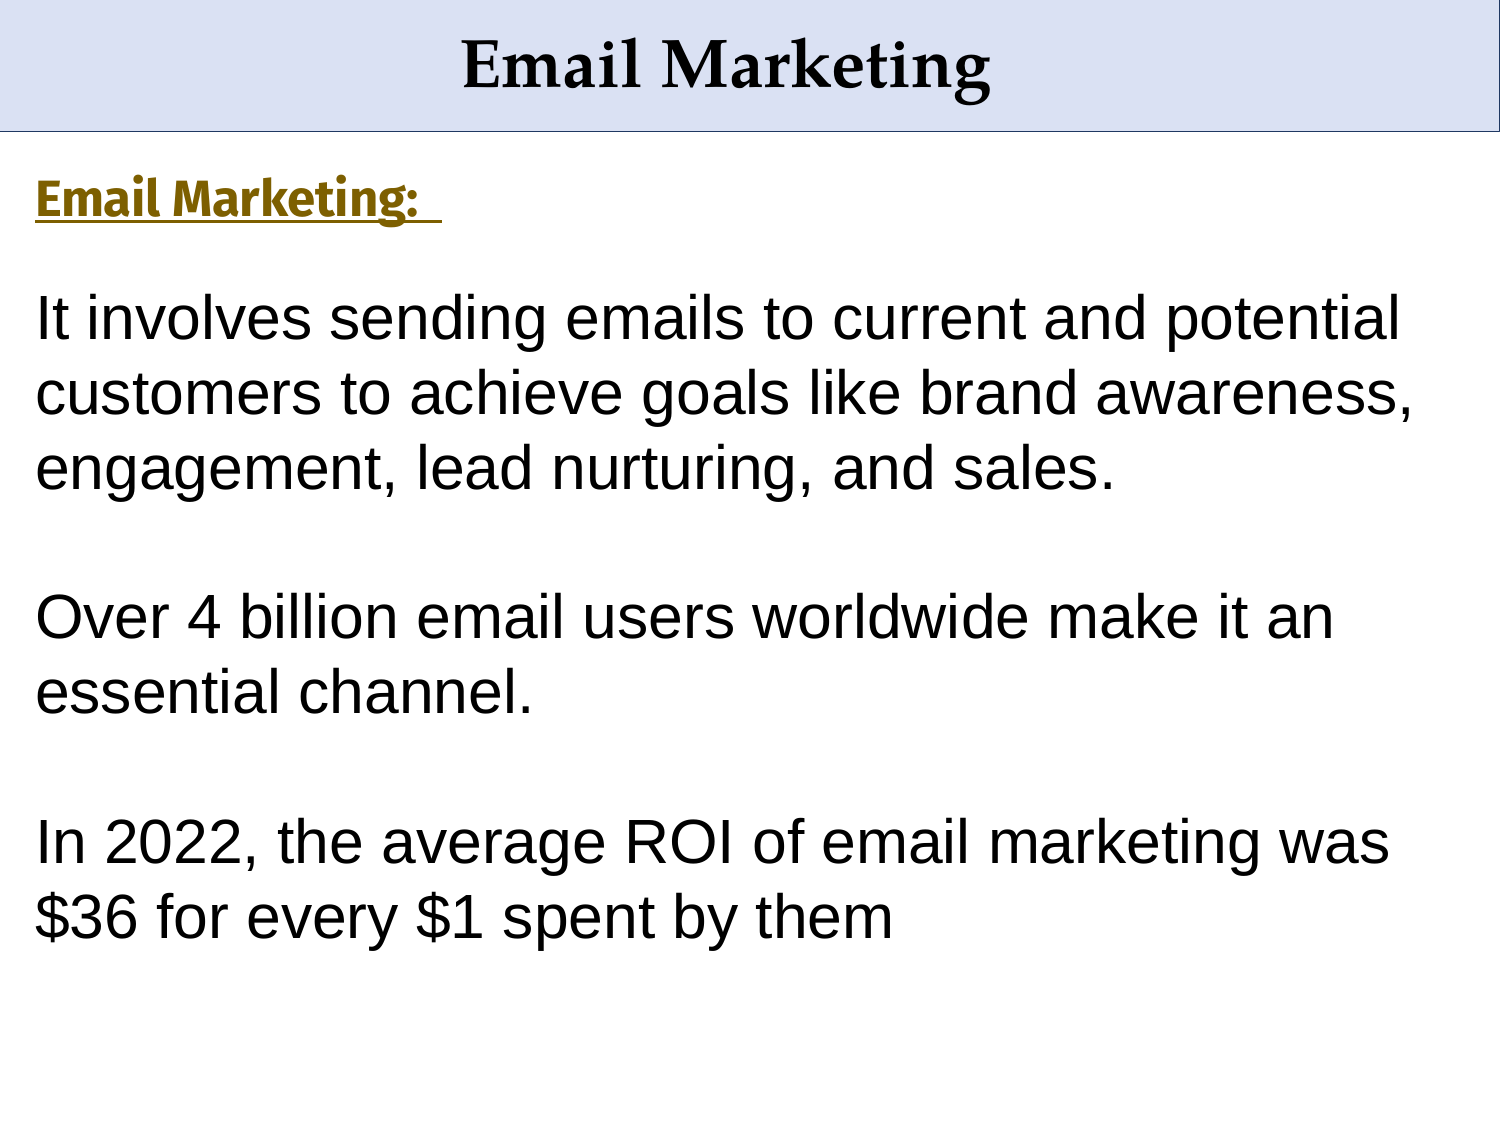

# Email Marketing
Email Marketing:

It involves sending emails to current and potential customers to achieve goals like brand awareness, engagement, lead nurturing, and sales.

Over 4 billion email users worldwide make it an essential channel.

In 2022, the average ROI of email marketing was $36 for every $1 spent by them